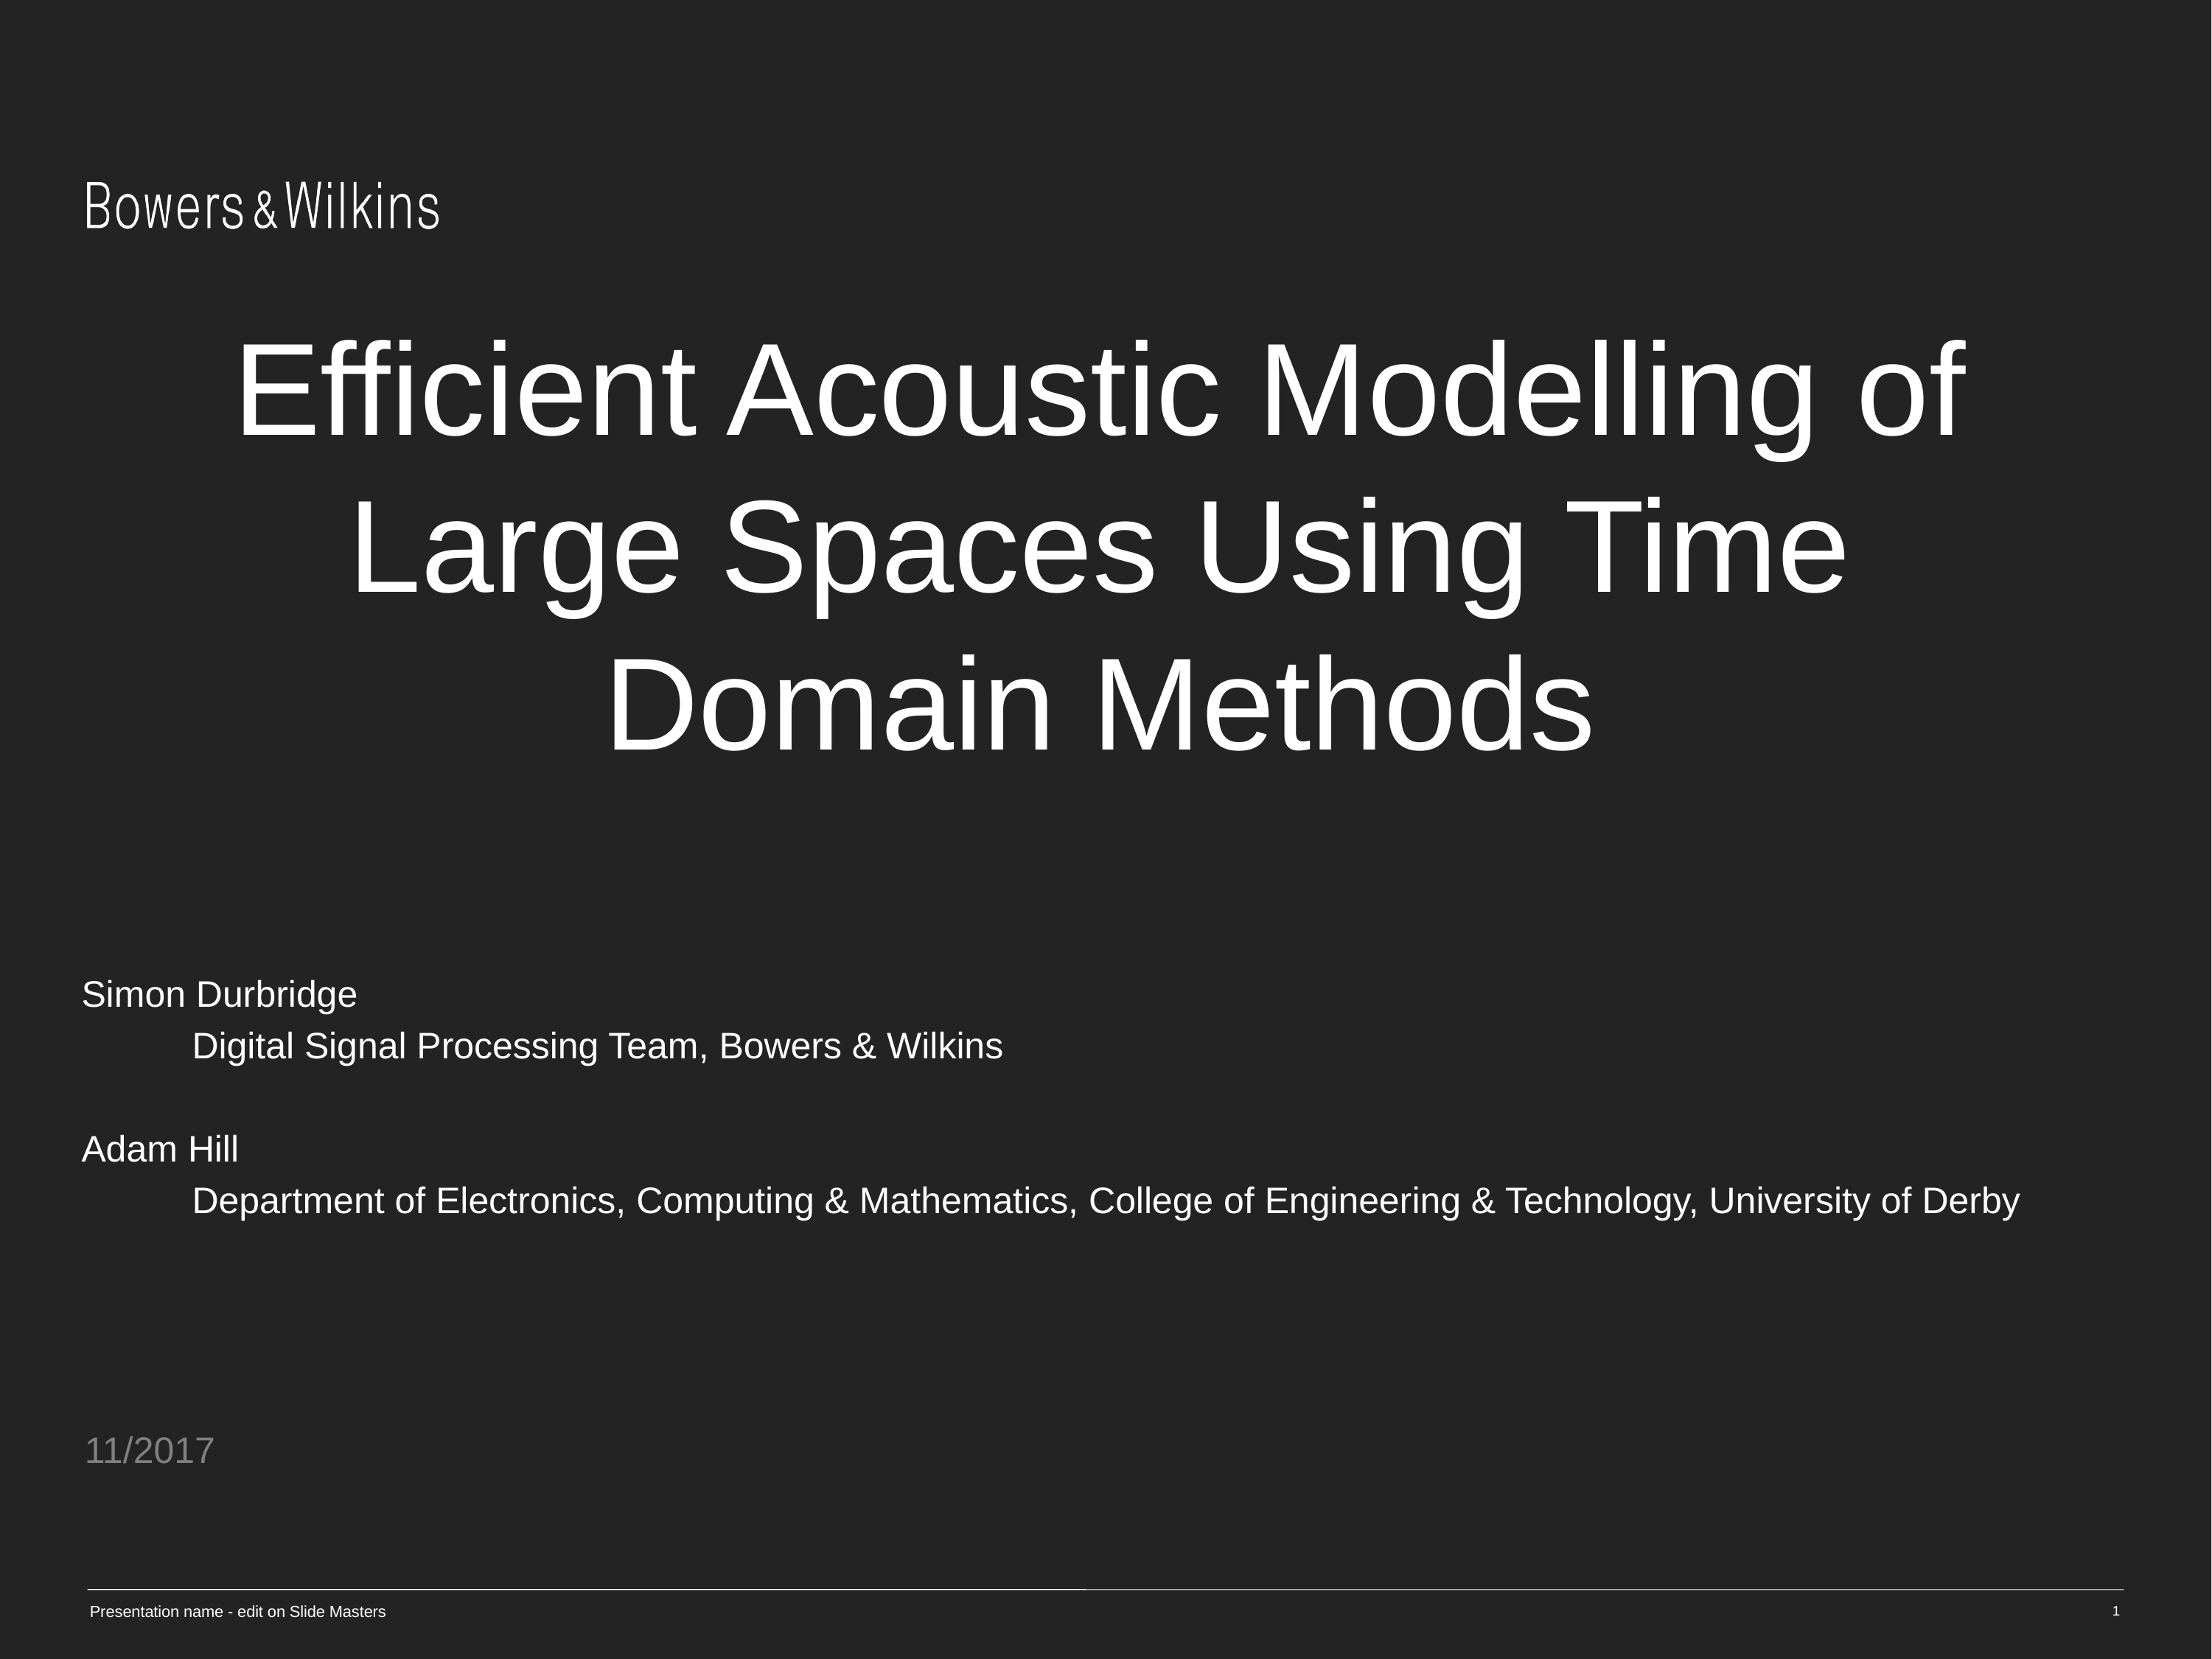

# Efficient Acoustic Modelling of Large Spaces Using Time Domain Methods
Simon Durbridge
	Digital Signal Processing Team, Bowers & Wilkins

Adam Hill
	Department of Electronics, Computing & Mathematics, College of Engineering & Technology, University of Derby
11/2017